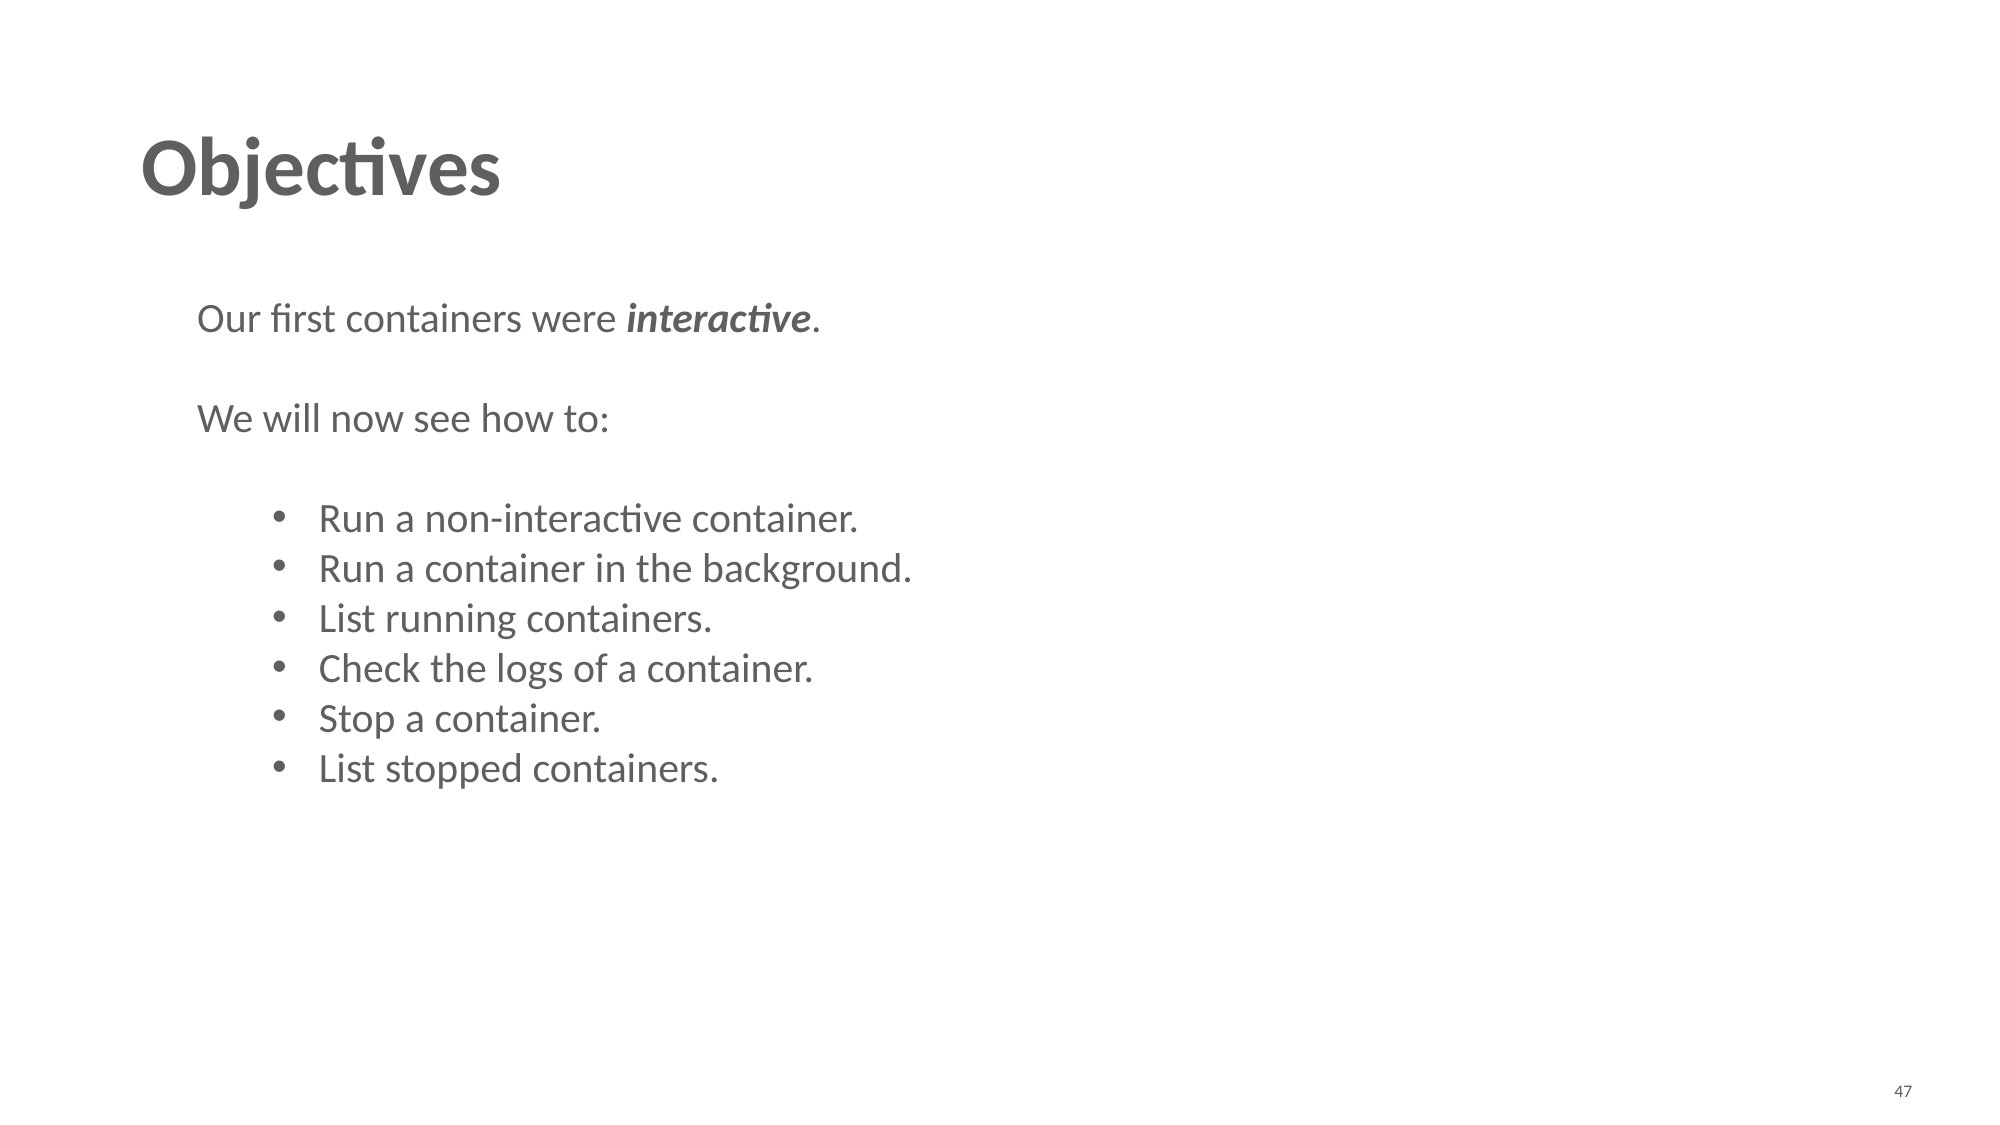

Objectives
Our first containers were interactive.

We will now see how to:

Run a non-interactive container.
Run a container in the background.
List running containers.
Check the logs of a container.
Stop a container.
List stopped containers.
47